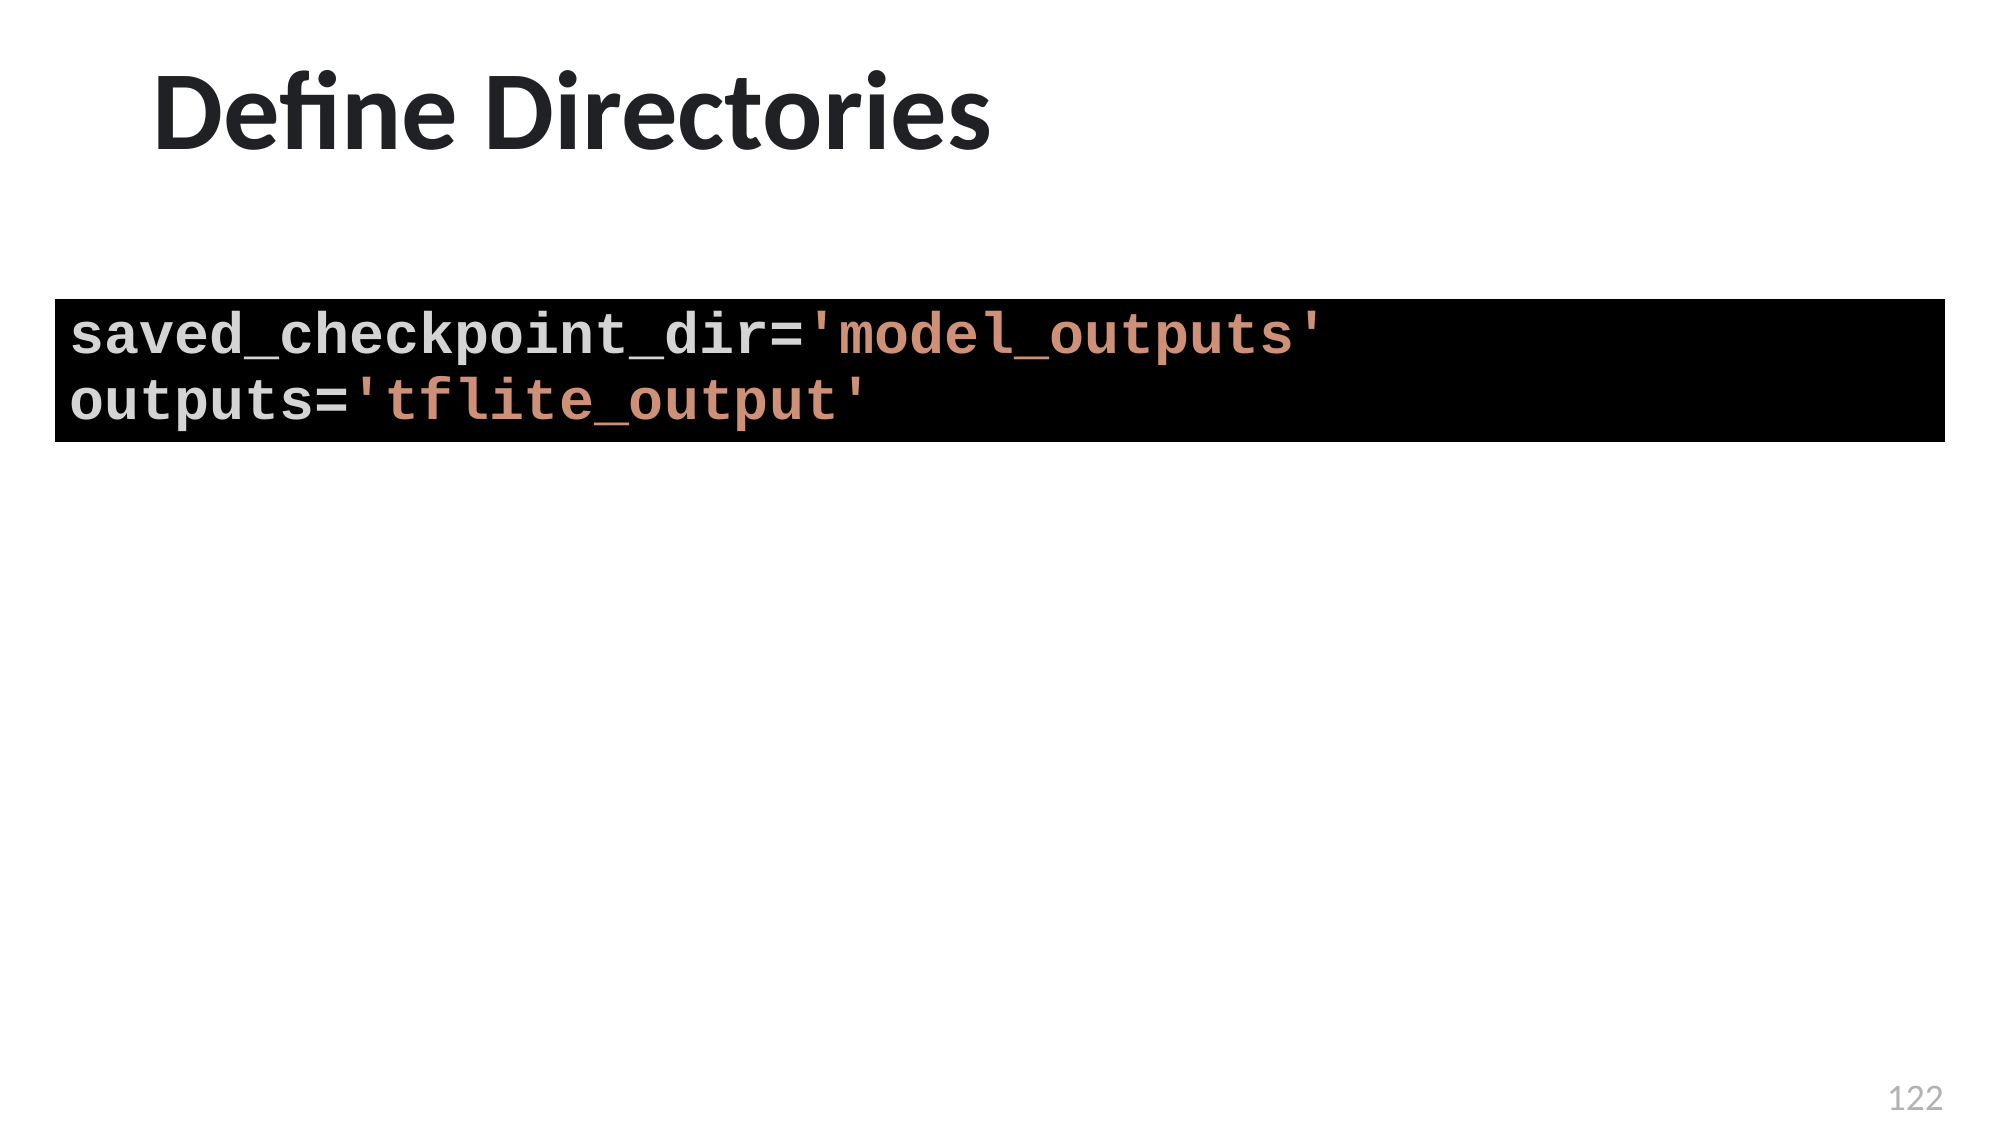

# Define Directories
| saved\_checkpoint\_dir='model\_outputs' outputs='tflite\_output' |
| --- |
122